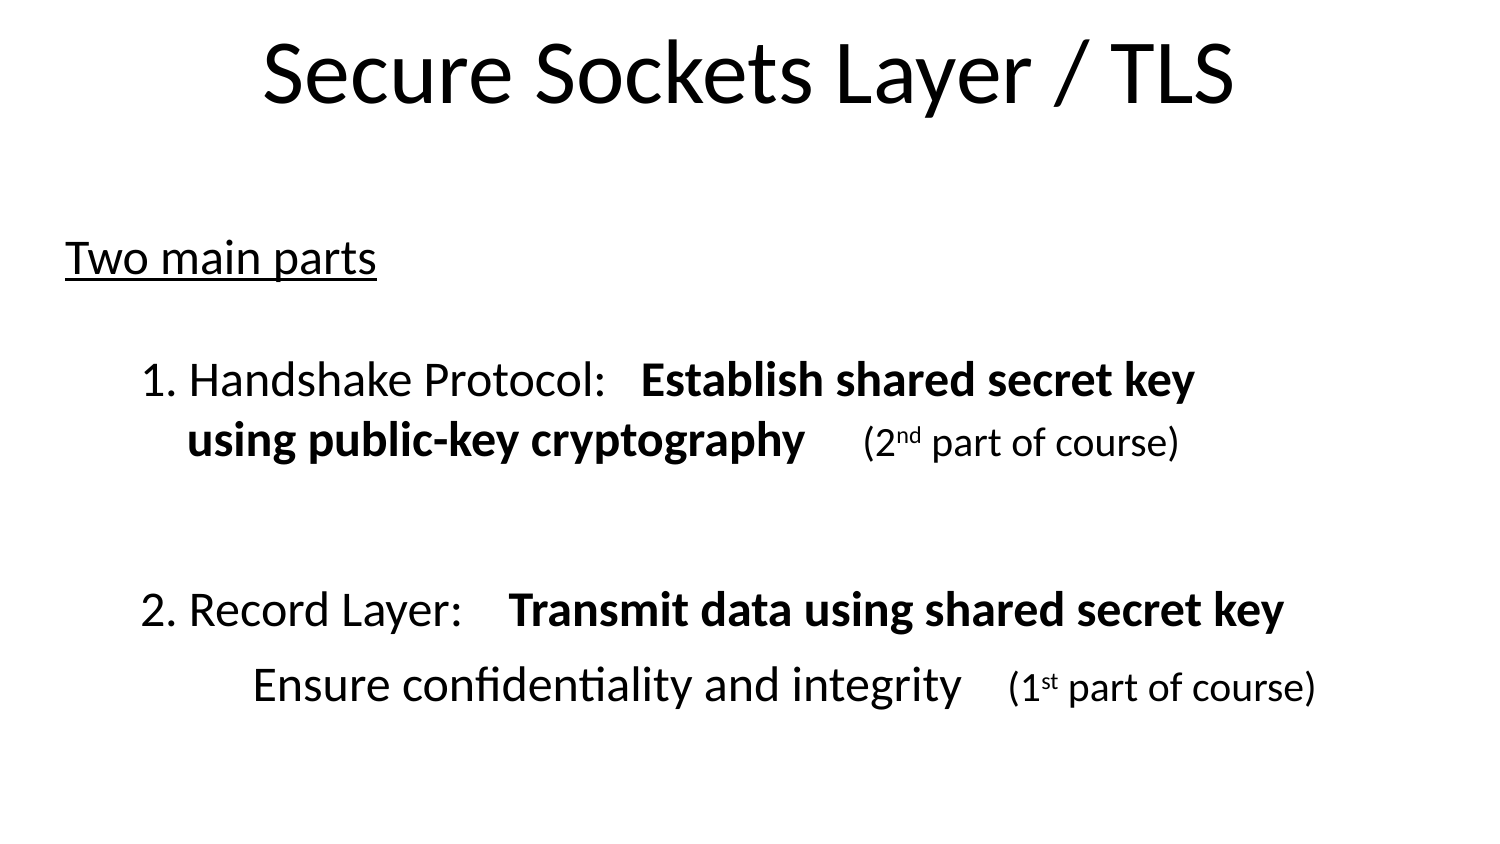

# Secure Sockets Layer / TLS

Two main parts
1. Handshake Protocol:   Establish shared secret key
using public-key cryptography     (2nd part of course)
2. Record Layer:    Transmit data using shared secret key
Ensure confidentiality and integrity    (1st part of course)